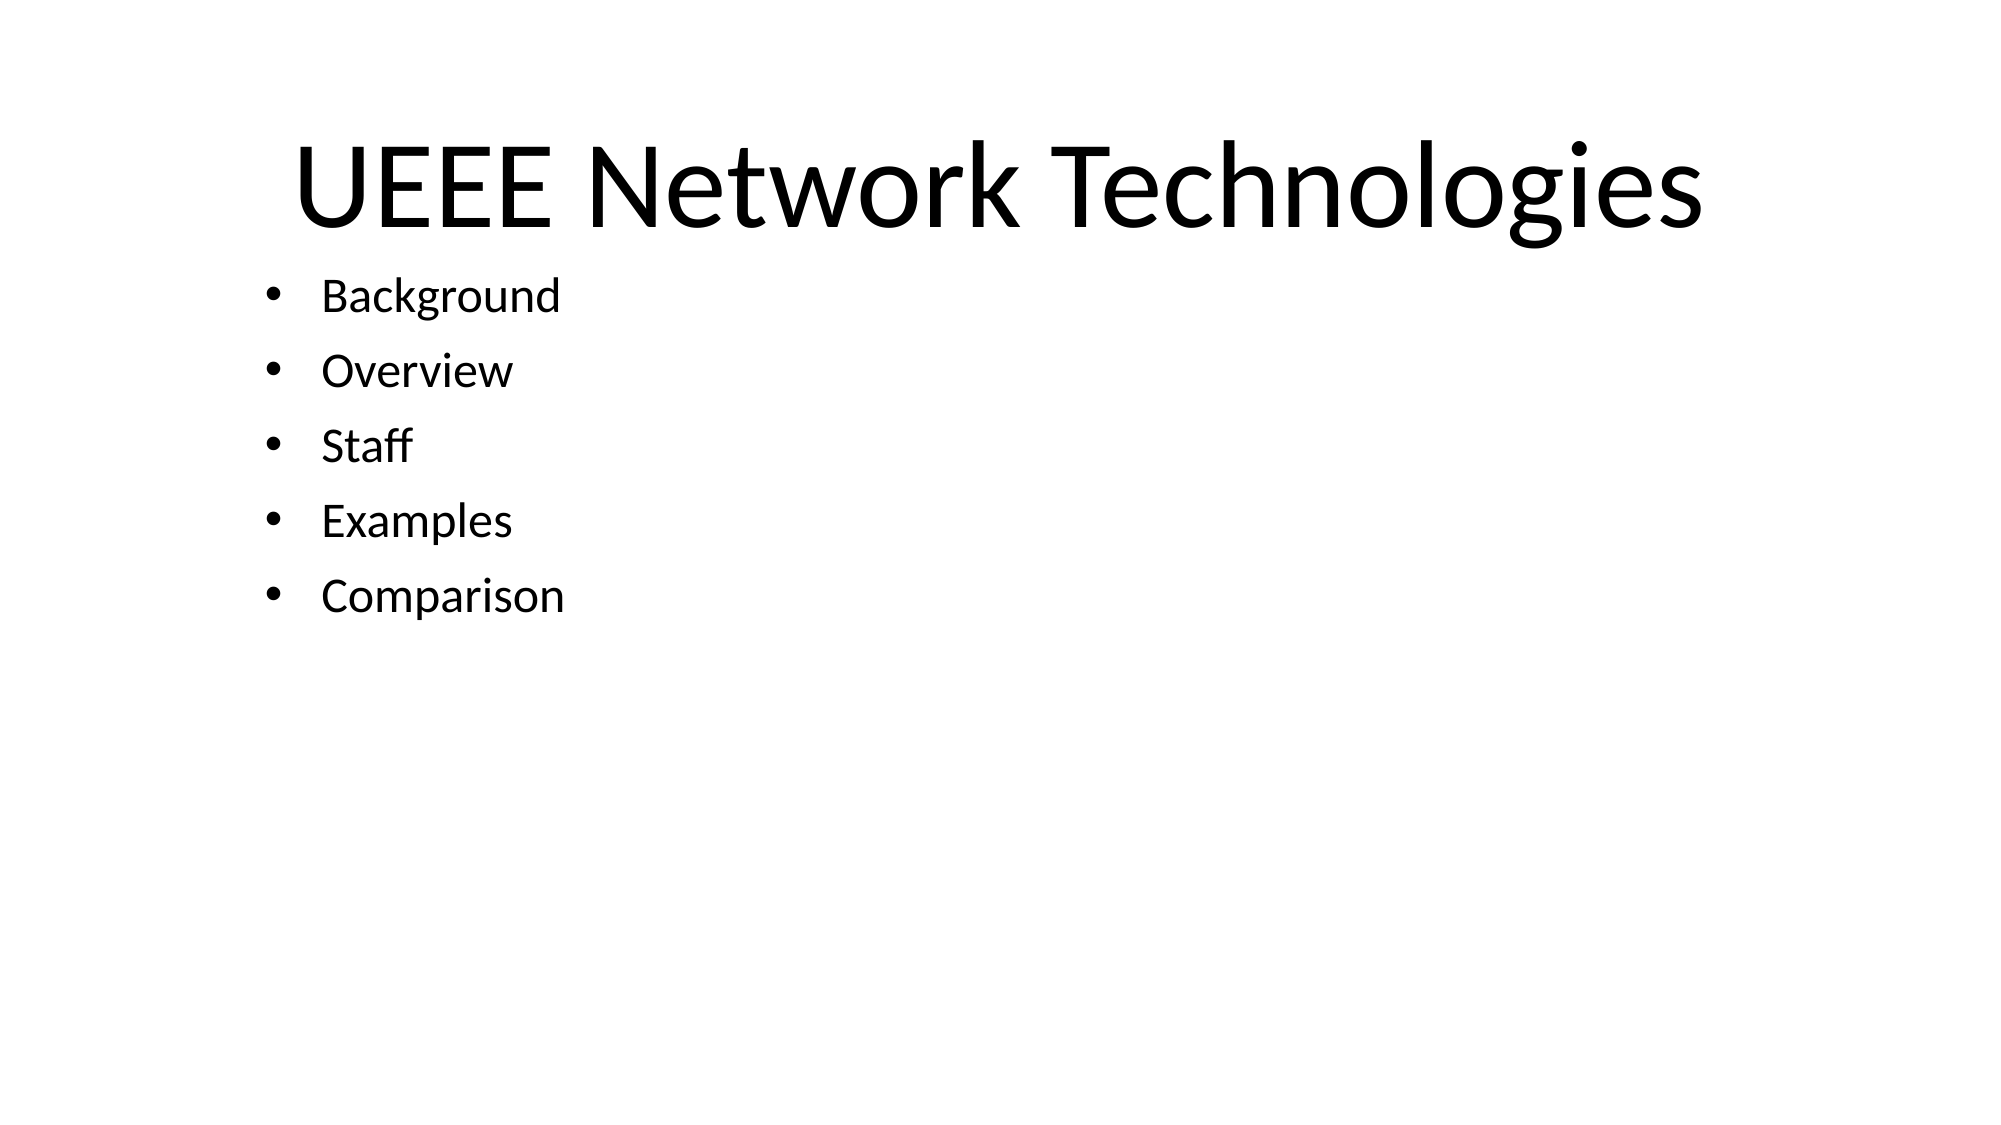

# UEEE Network Technologies
Background
Overview
Staff
Examples
Comparison